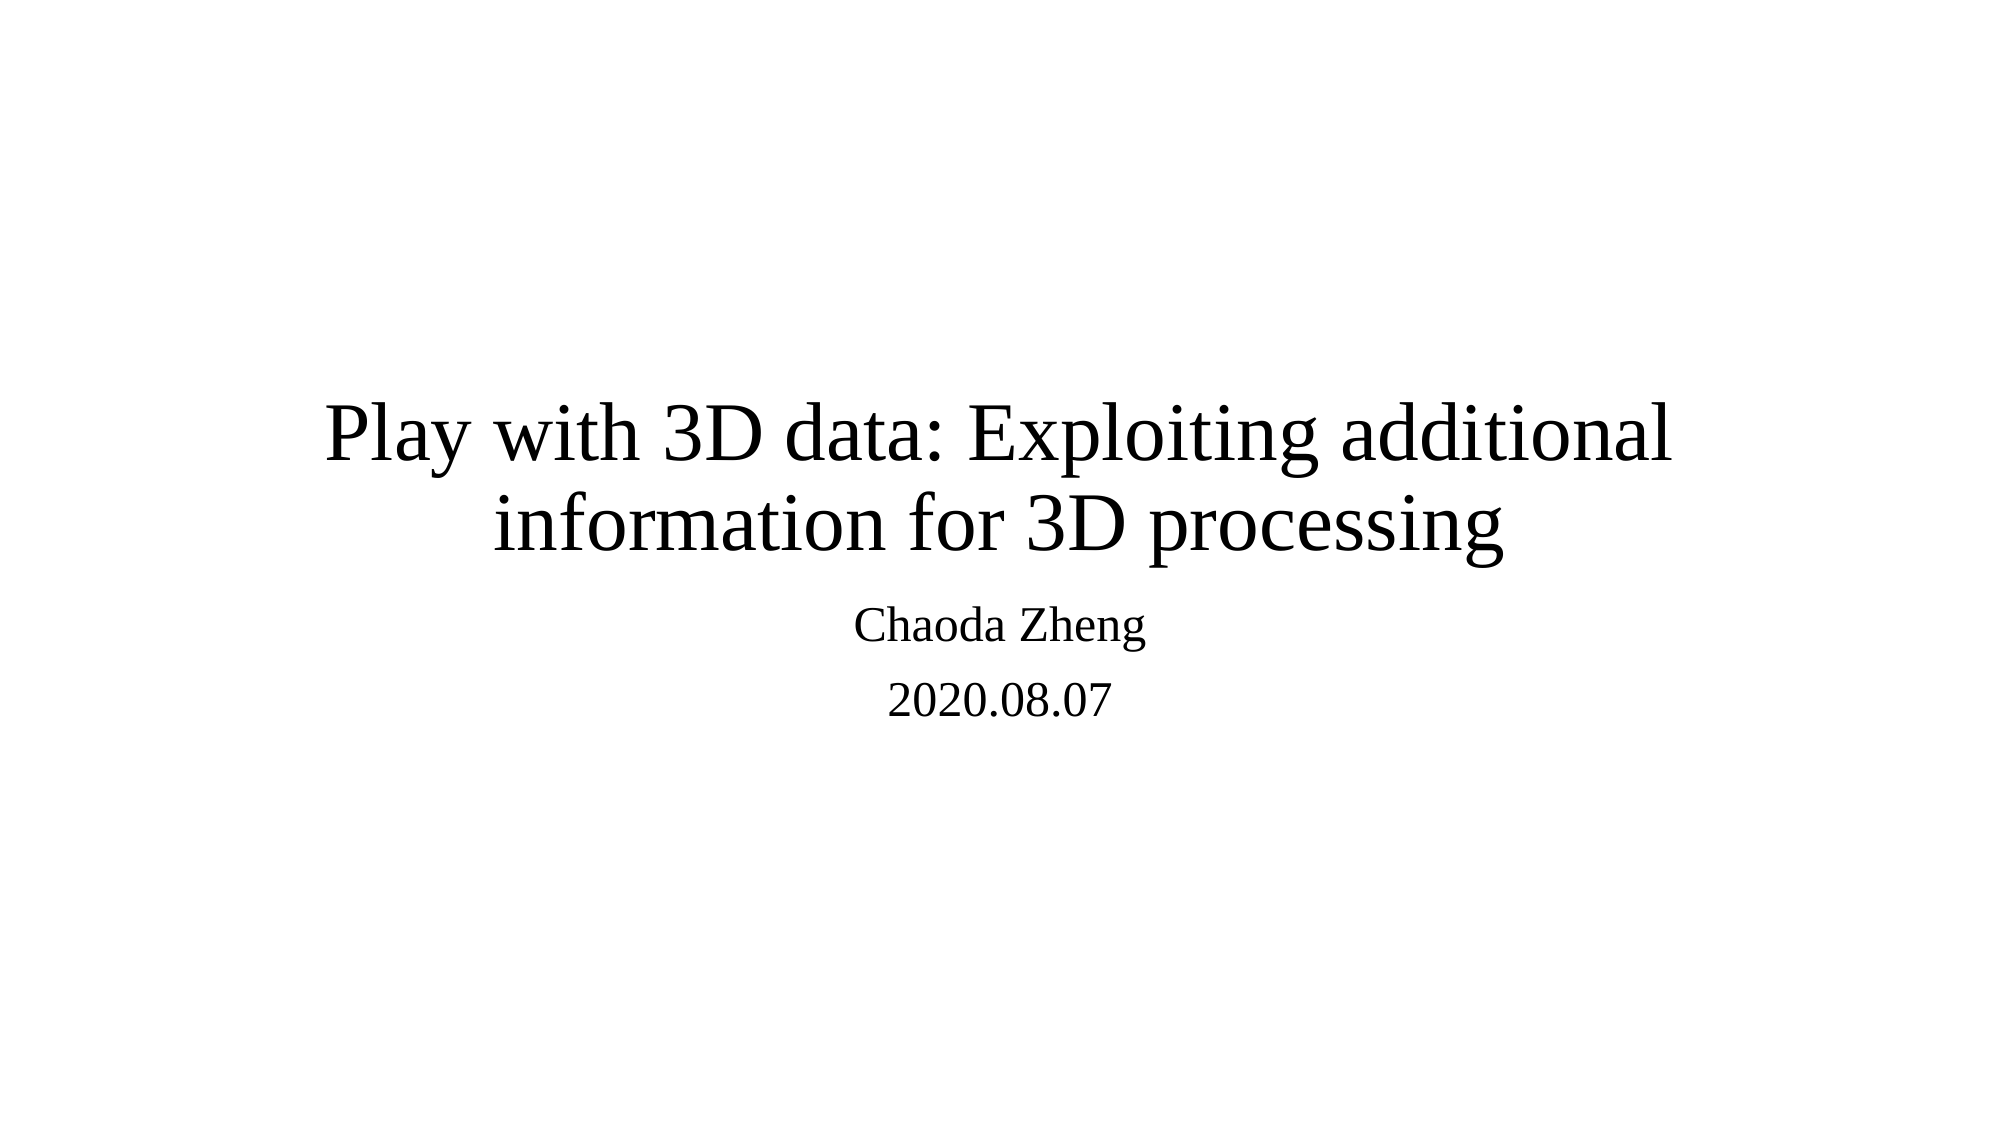

# Play with 3D data: Exploiting additional information for 3D processing
Chaoda Zheng
2020.08.07